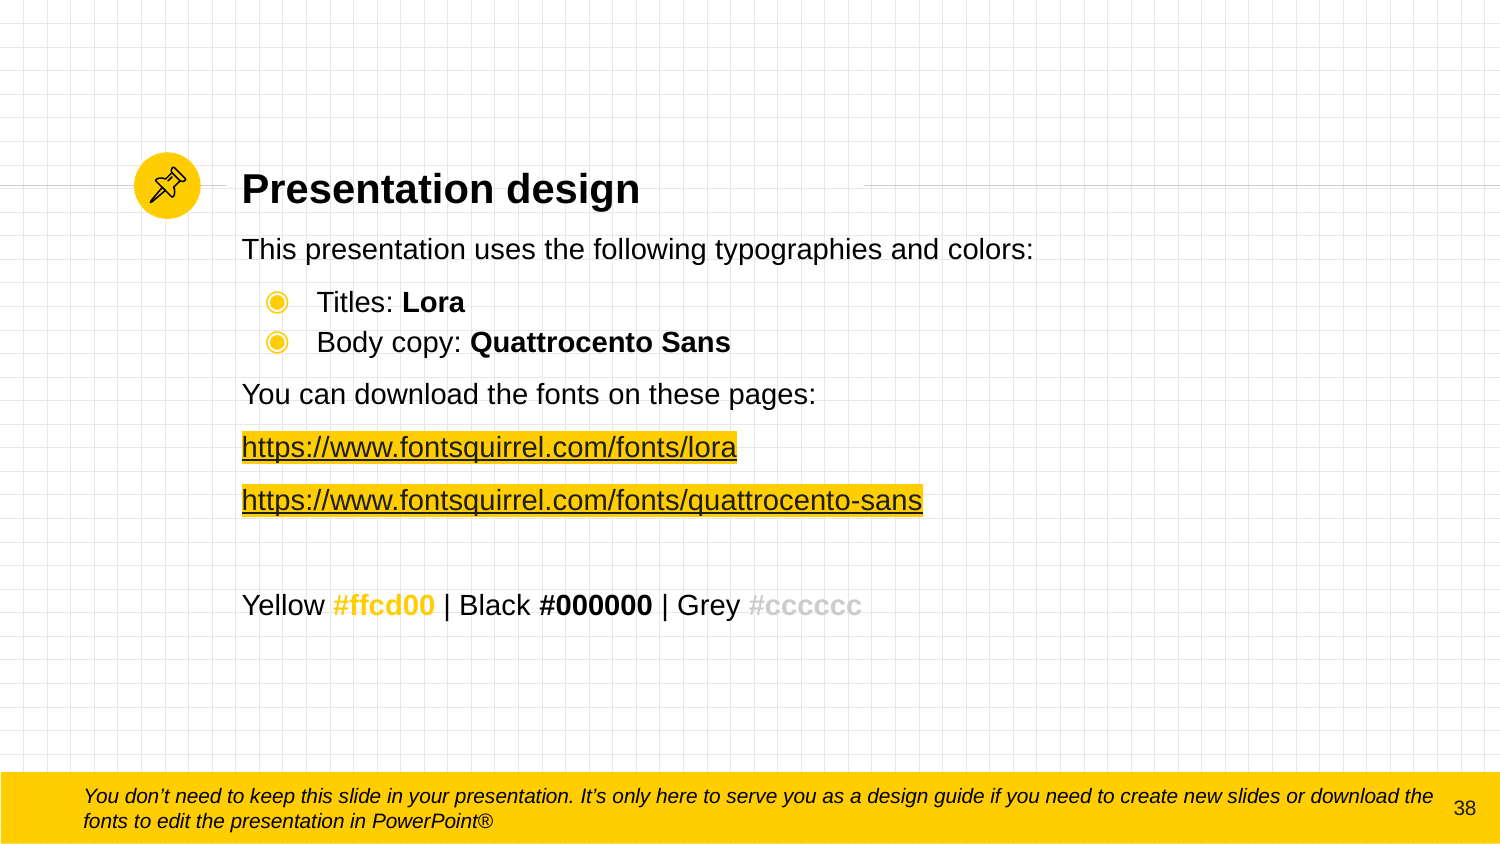

# Presentation design

This presentation uses the following typographies and colors:
Titles: Lora
Body copy: Quattrocento Sans
You can download the fonts on these pages:
https://www.fontsquirrel.com/fonts/lora
https://www.fontsquirrel.com/fonts/quattrocento-sans

Yellow #ffcd00 | Black #000000 | Grey #cccccc

You don’t need to keep this slide in your presentation. It’s only here to serve you as a design guide if you need to create new slides or download the fonts to edit the presentation in PowerPoint®
38